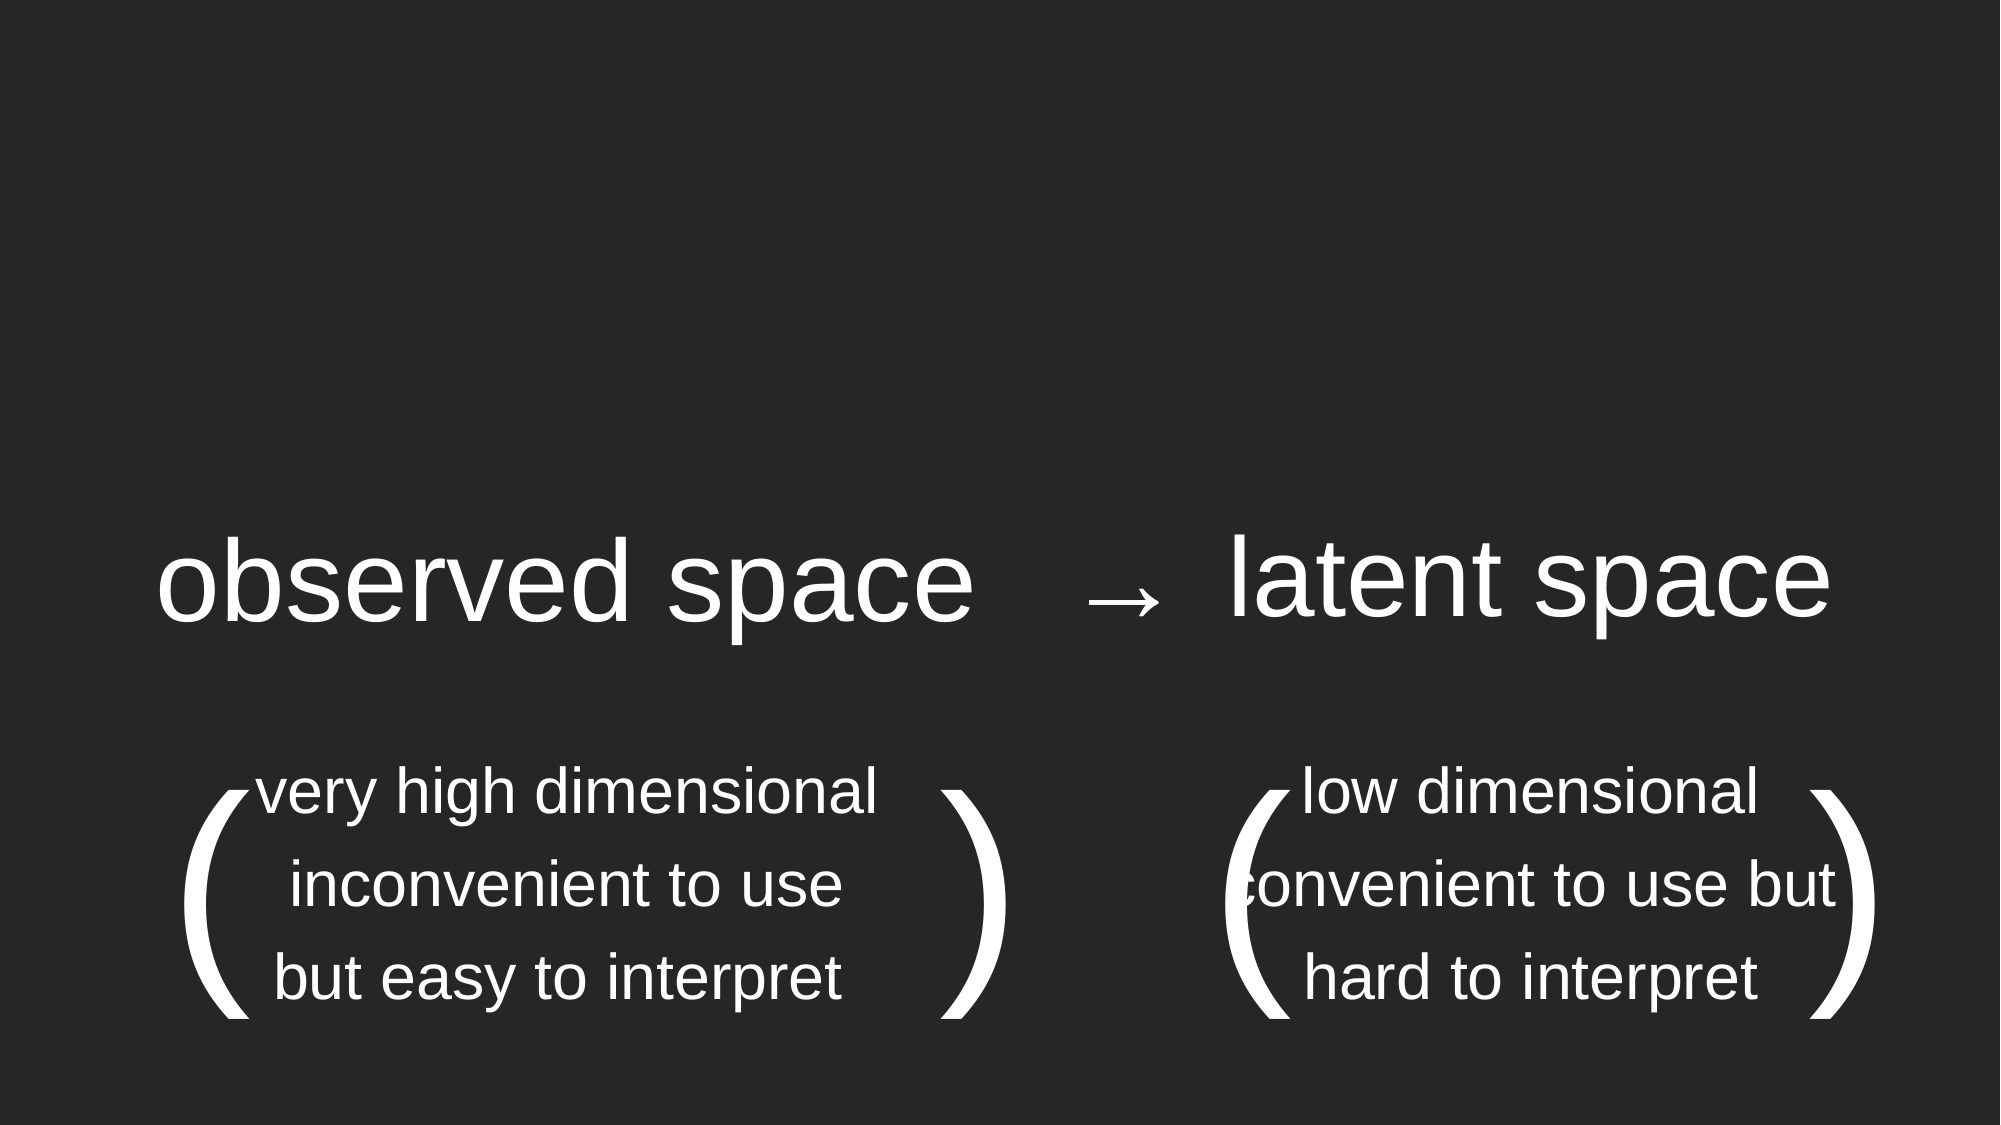

# observed space
→
latent space
)
(
)
(
very high dimensional
inconvenient to use
but easy to interpret
low dimensional
convenient to use but
hard to interpret